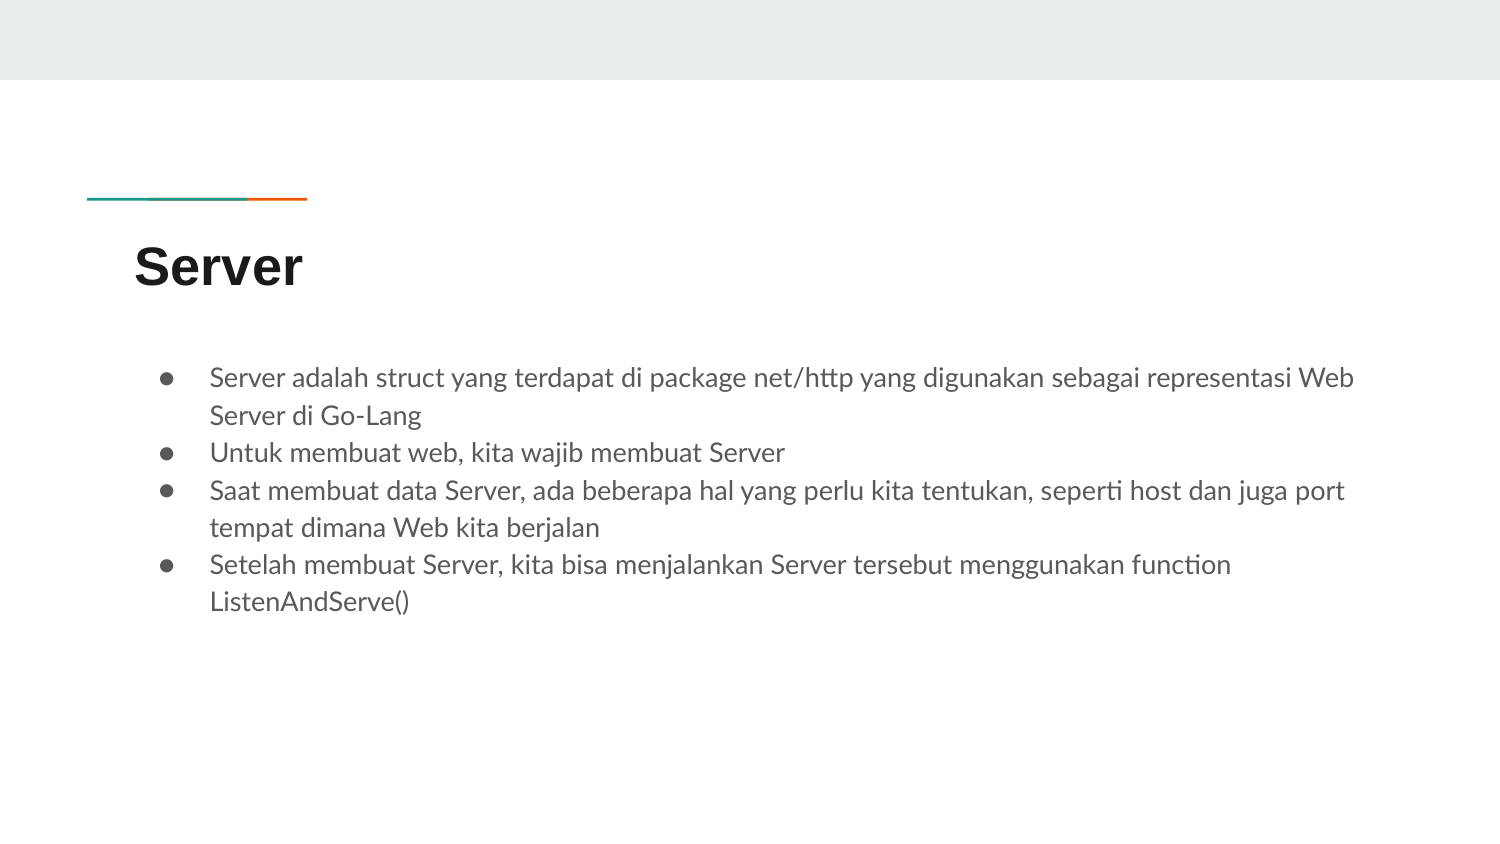

# Server
Server adalah struct yang terdapat di package net/http yang digunakan sebagai representasi Web Server di Go-Lang
Untuk membuat web, kita wajib membuat Server
Saat membuat data Server, ada beberapa hal yang perlu kita tentukan, seperti host dan juga port tempat dimana Web kita berjalan
Setelah membuat Server, kita bisa menjalankan Server tersebut menggunakan function ListenAndServe()